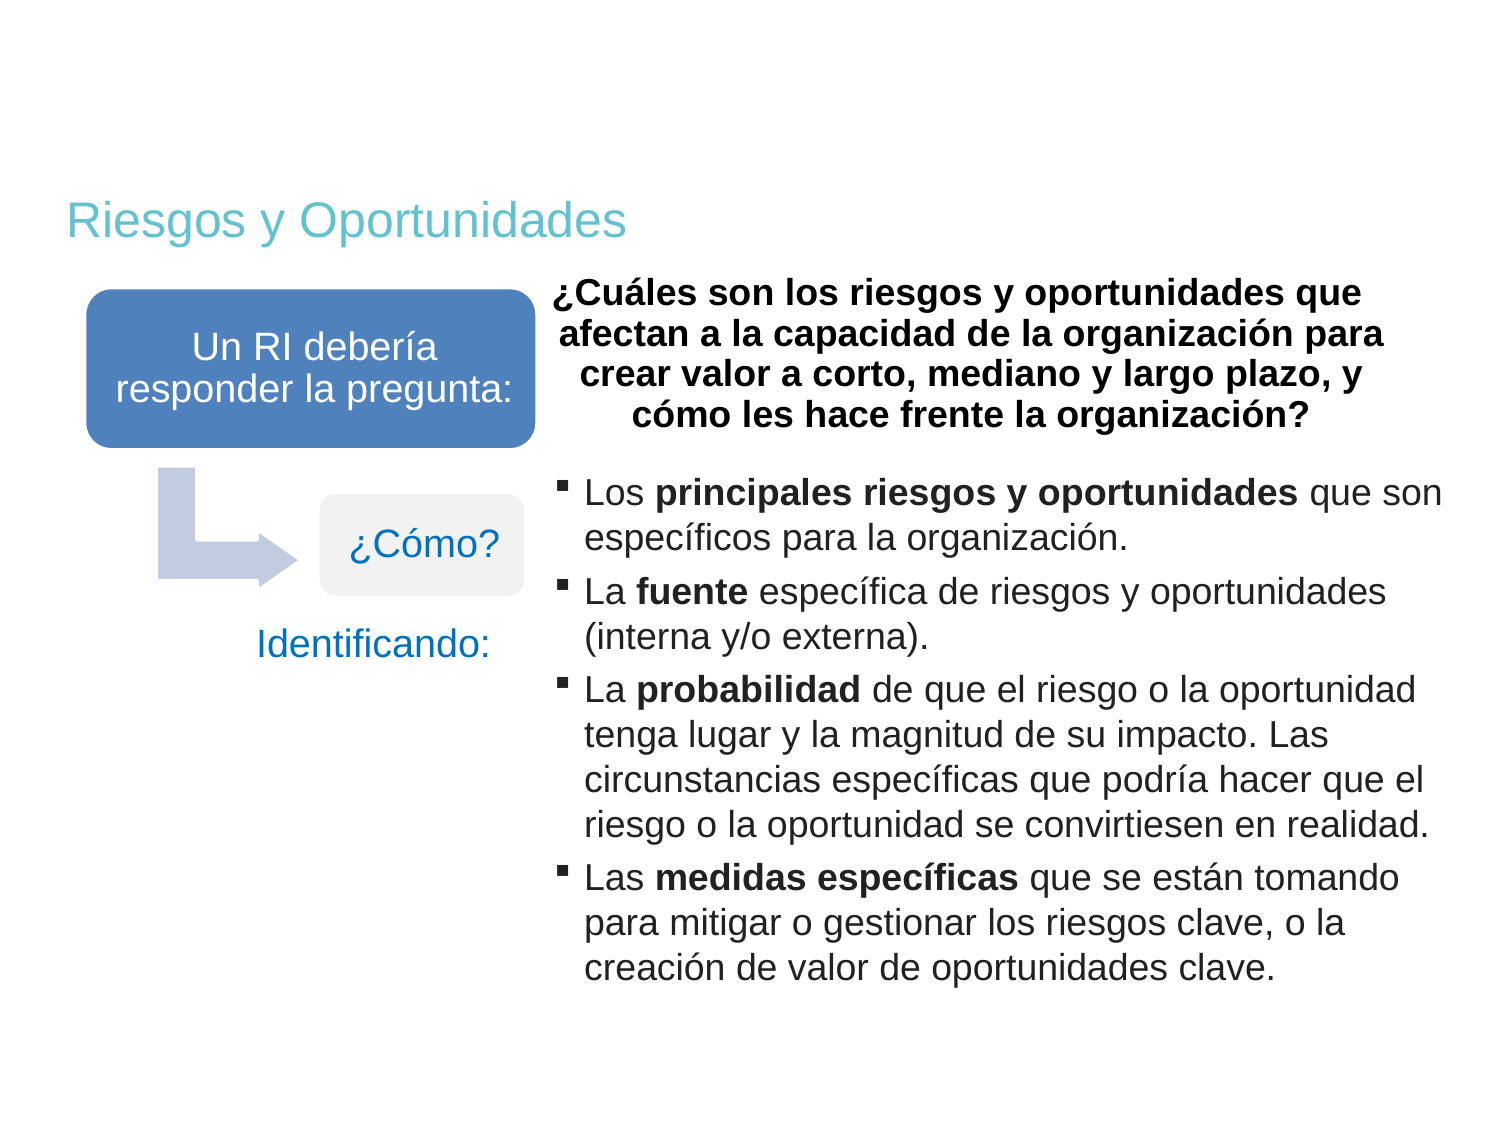

# Riesgos y Oportunidades
Un RI debería responder la pregunta:
¿Cuáles son los riesgos y oportunidades que afectan a la capacidad de la organización para crear valor a corto, mediano y largo plazo, y cómo les hace frente la organización?
¿Cómo?

Los principales riesgos y oportunidades que son específicos para la organización.
La fuente específica de riesgos y oportunidades (interna y/o externa).
La probabilidad de que el riesgo o la oportunidad tenga lugar y la magnitud de su impacto. Las circunstancias específicas que podría hacer que el riesgo o la oportunidad se convirtiesen en realidad.
Las medidas específicas que se están tomando para mitigar o gestionar los riesgos clave, o la creación de valor de oportunidades clave.
Identificando: